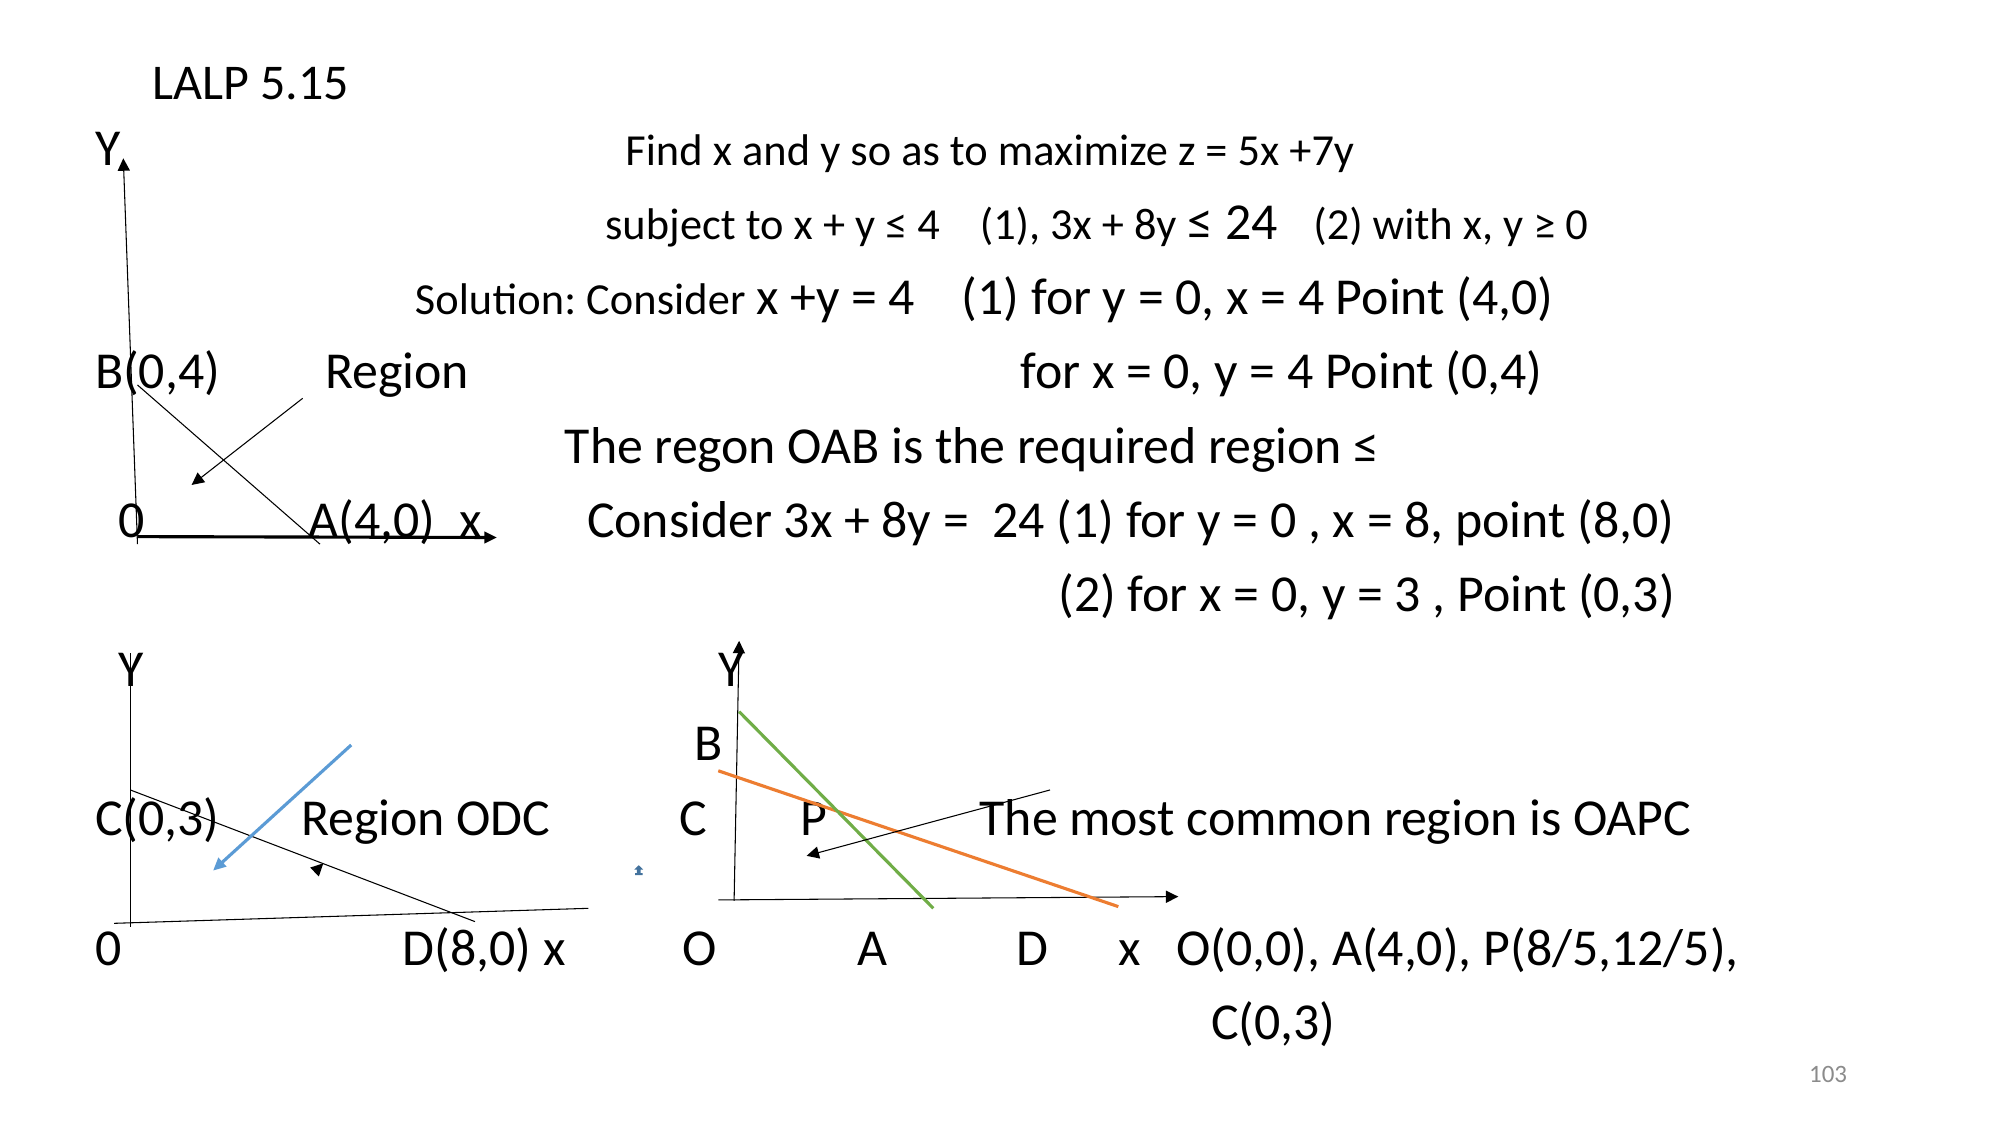

# LALP 5.15
Y                                           Find x and y so as to maximize z = 5x +7y
                                                   subject to x + y ≤ 4    (1), 3x + 8y ≤ 24   (2) with x, y ≥ 0
                                Solution: Consider x +y = 4    (1) for y = 0, x = 4 Point (4,0)
B(0,4)         Region                                               for x = 0, y = 4 Point (0,4)
                                        The regon OAB is the required region ≤
  0              A(4,0)  x         Consider 3x + 8y =  24 (1) for y = 0 , x = 8, point (8,0)
                                                                                  (2) for x = 0, y = 3 , Point (0,3)
  Y                                                 Y
                                                   B
C(0,3)       Region ODC           C        P             The most common region is OAPC
0                        D(8,0) x          O            A           D      x   O(0,0), A(4,0), P(8/5,12/5),
                                                                                               C(0,3)

103